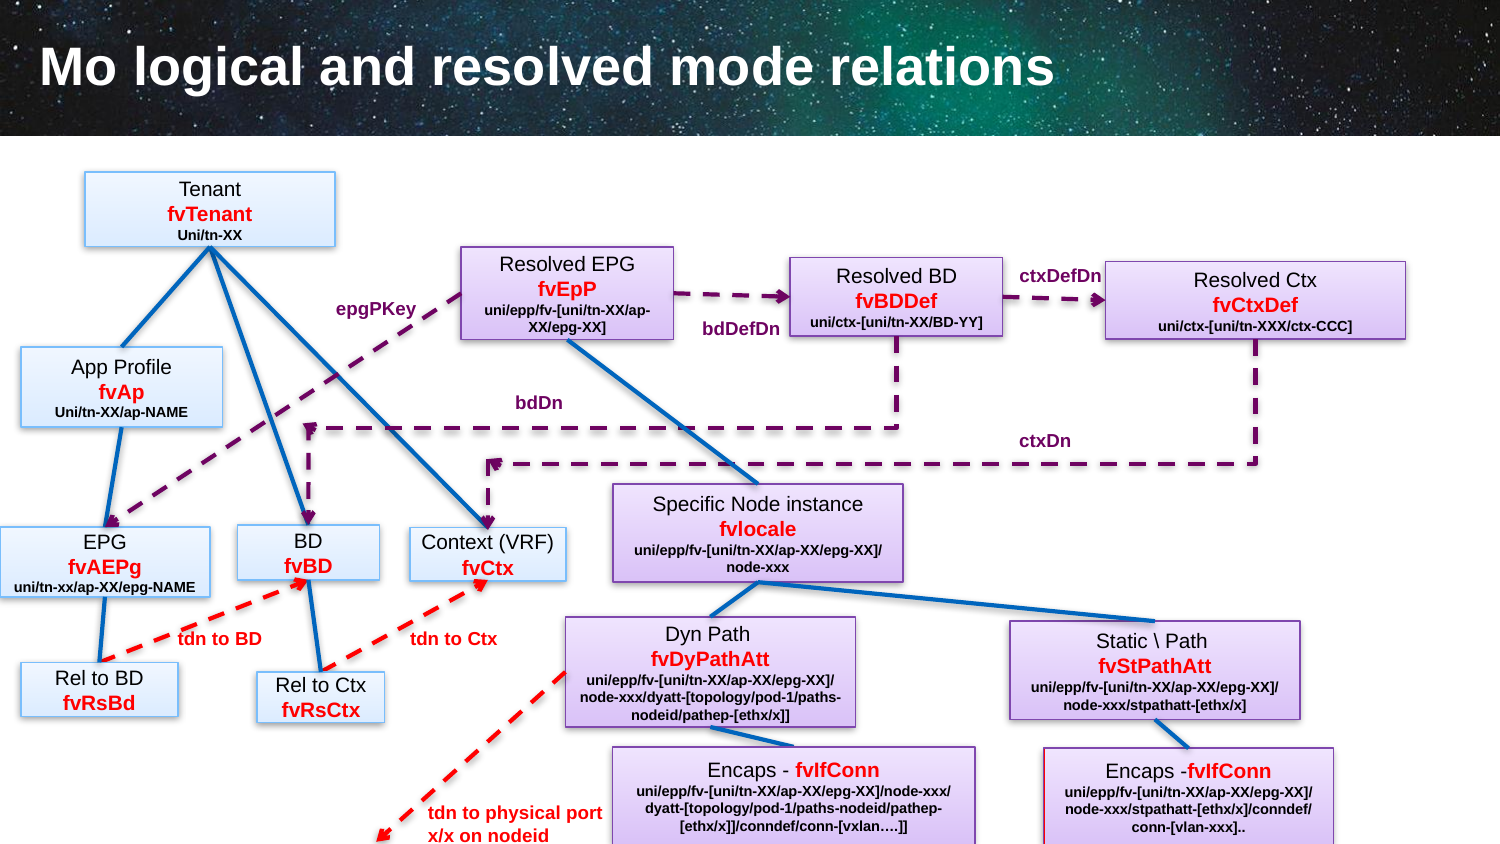

# Mo logical and resolved mode relations
Tenant
fvTenant
Uni/tn-XX
Resolved EPG
fvEpP
uni/epp/fv-[uni/tn-XX/ap-XX/epg-XX]
Resolved BD
fvBDDef
uni/ctx-[uni/tn-XX/BD-YY]
ctxDefDn
Resolved Ctx
fvCtxDef
uni/ctx-[uni/tn-XXX/ctx-CCC]
epgPKey
bdDefDn
App Profile
fvAp
Uni/tn-XX/ap-NAME
bdDn
ctxDn
Specific Node instance
fvlocale
uni/epp/fv-[uni/tn-XX/ap-XX/epg-XX]/node-xxx
BD
fvBD
EPG
fvAEPg
uni/tn-xx/ap-XX/epg-NAME
Context (VRF)
fvCtx
Dyn Path
fvDyPathAtt
uni/epp/fv-[uni/tn-XX/ap-XX/epg-XX]/node-xxx/dyatt-[topology/pod-1/paths-nodeid/pathep-[ethx/x]]
tdn to Ctx
tdn to BD
Static \ Path
fvStPathAtt
uni/epp/fv-[uni/tn-XX/ap-XX/epg-XX]/node-xxx/stpathatt-[ethx/x]
Rel to BD
fvRsBd
Rel to Ctx
fvRsCtx
Encaps - fvIfConn
uni/epp/fv-[uni/tn-XX/ap-XX/epg-XX]/node-xxx/dyatt-[topology/pod-1/paths-nodeid/pathep-[ethx/x]]/conndef/conn-[vxlan….]]
Encaps -fvIfConn
uni/epp/fv-[uni/tn-XX/ap-XX/epg-XX]/node-xxx/stpathatt-[ethx/x]/conndef/conn-[vlan-xxx]..
tdn to physical port
x/x on nodeid